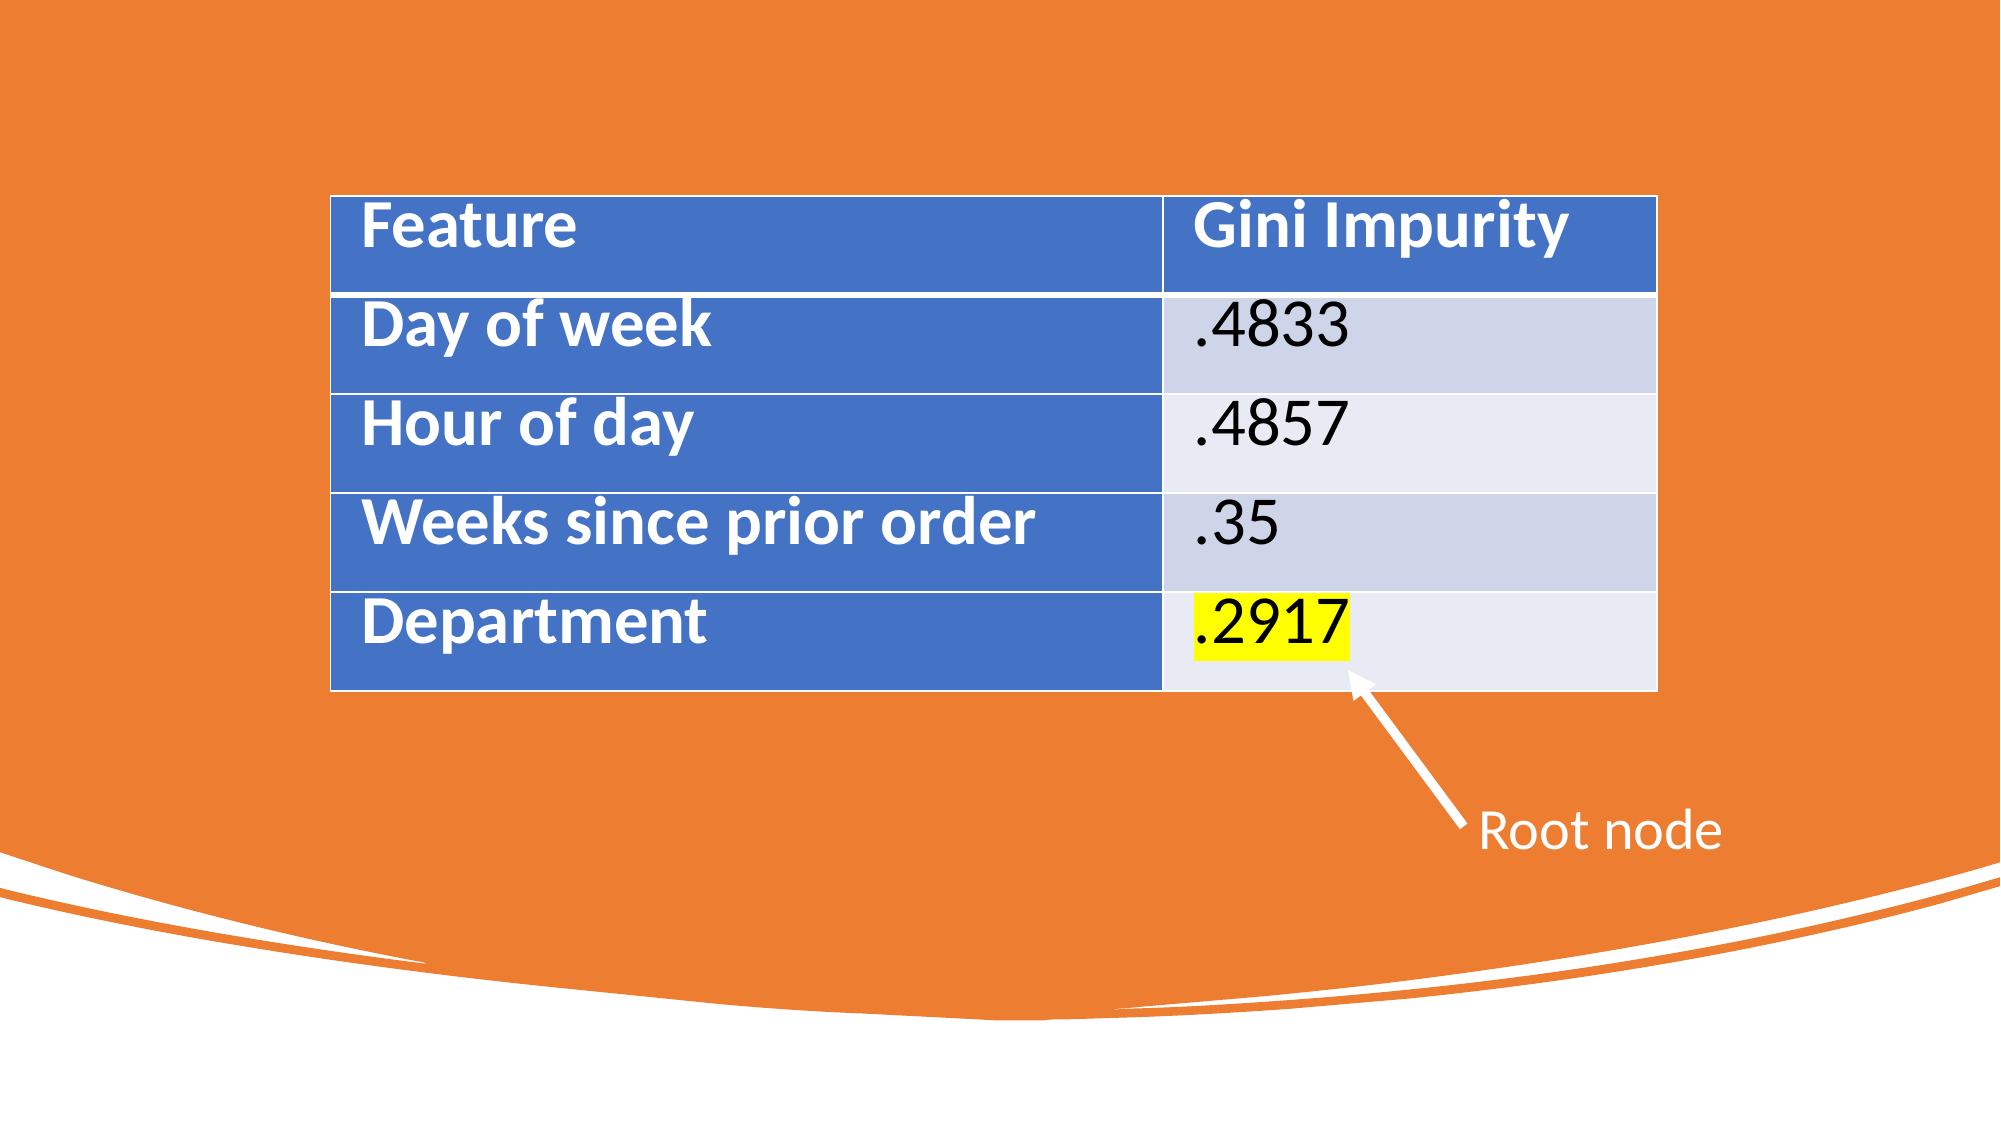

| Feature | Gini Impurity |
| --- | --- |
| Day of week | .4833 |
| Hour of day | .4857 |
| Weeks since prior order | .35 |
| Department | .2917 |
Root node